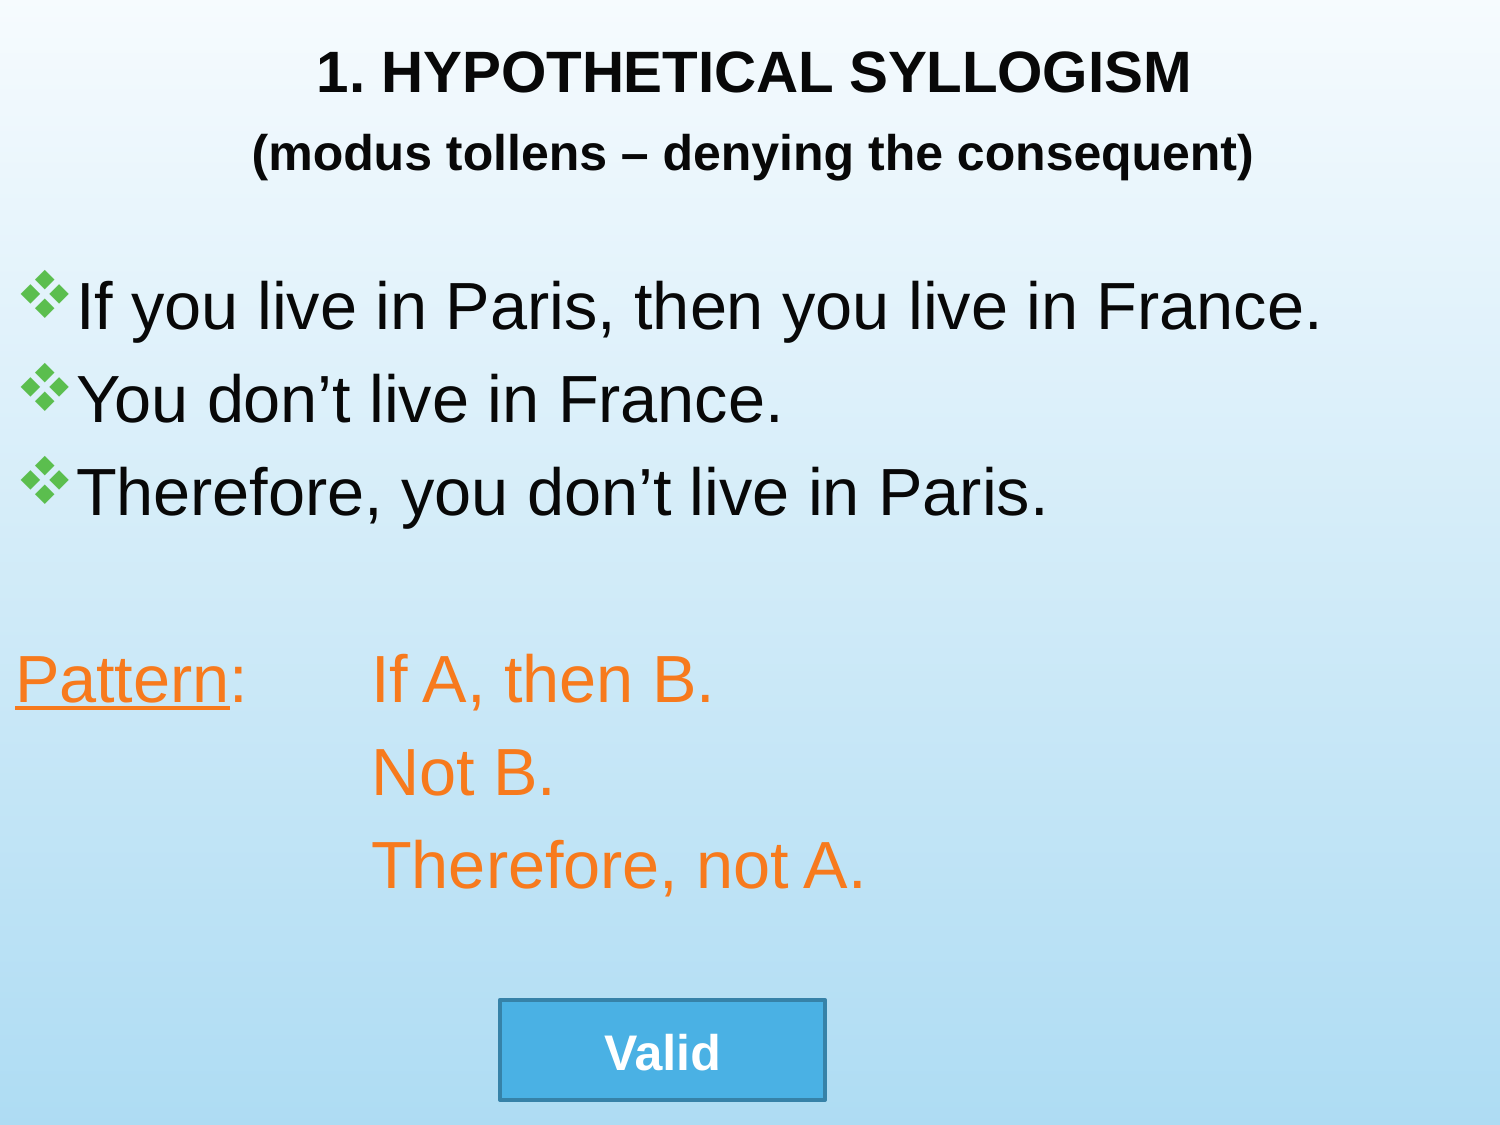

# 1. HYPOTHETICAL SYLLOGISM (modus tollens – denying the consequent)
If you live in Paris, then you live in France.
You don’t live in France.
Therefore, you don’t live in Paris.

Pattern: 	If A, then B.
			Not B.
			Therefore, not A.
Valid